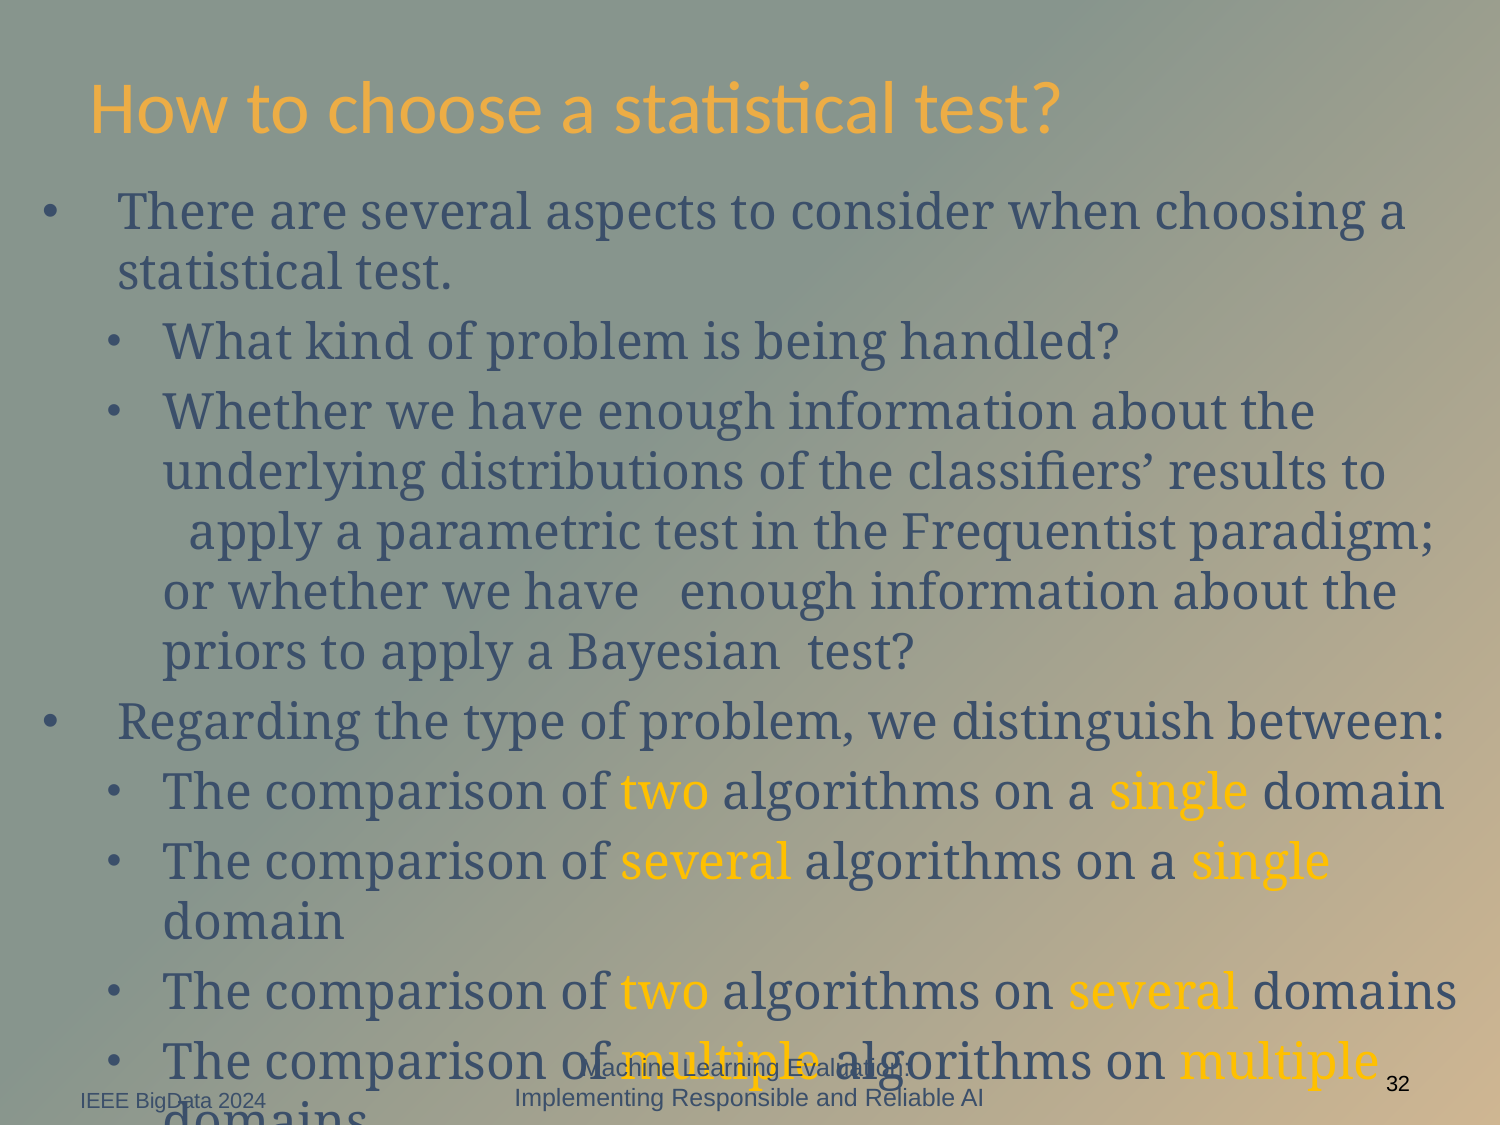

# How to choose a statistical test?
There are several aspects to consider when choosing a  statistical test.
What kind of problem is being handled?
Whether we have enough information about the     underlying distributions of the classifiers’ results to          apply a parametric test in the Frequentist paradigm; or whether we have   enough information about the priors to apply a Bayesian  test?
Regarding the type of problem, we distinguish between:
The comparison of two algorithms on a single domain
The comparison of several algorithms on a single domain
The comparison of two algorithms on several domains
The comparison of multiple algorithms on multiple domains

Machine Learning Evaluation:
Implementing Responsible and Reliable AI
IEEE BigData 2024
32